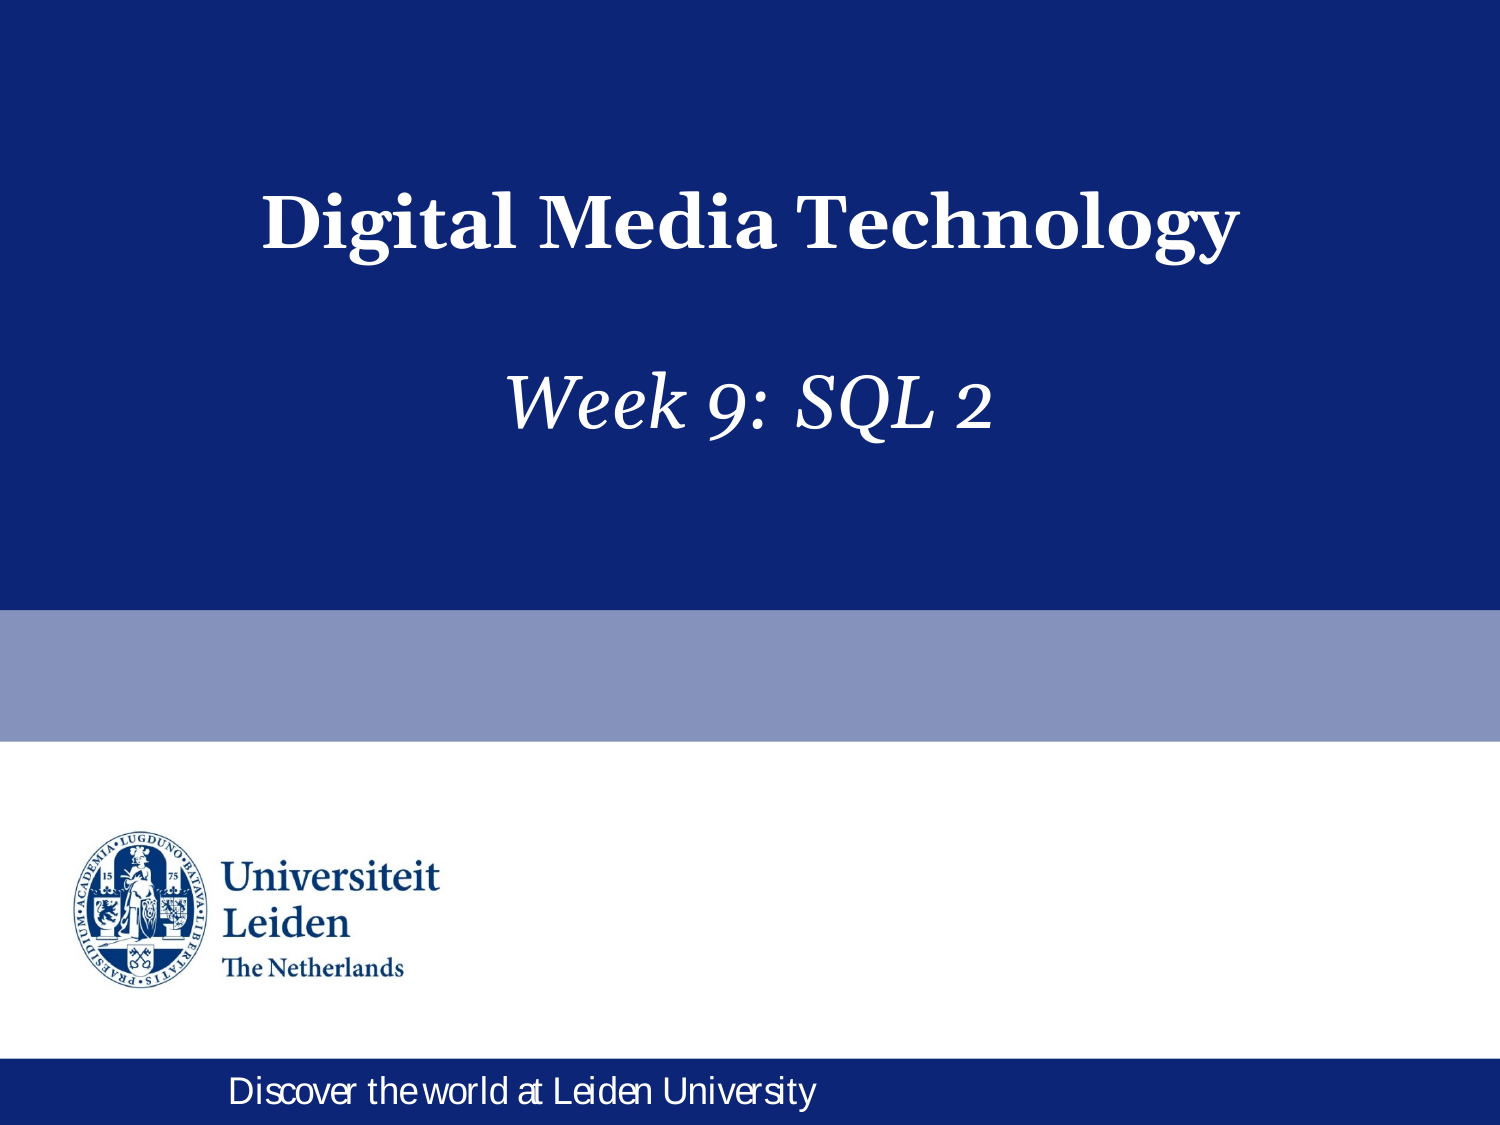

# Digital Media Technology Week 9: SQL 2